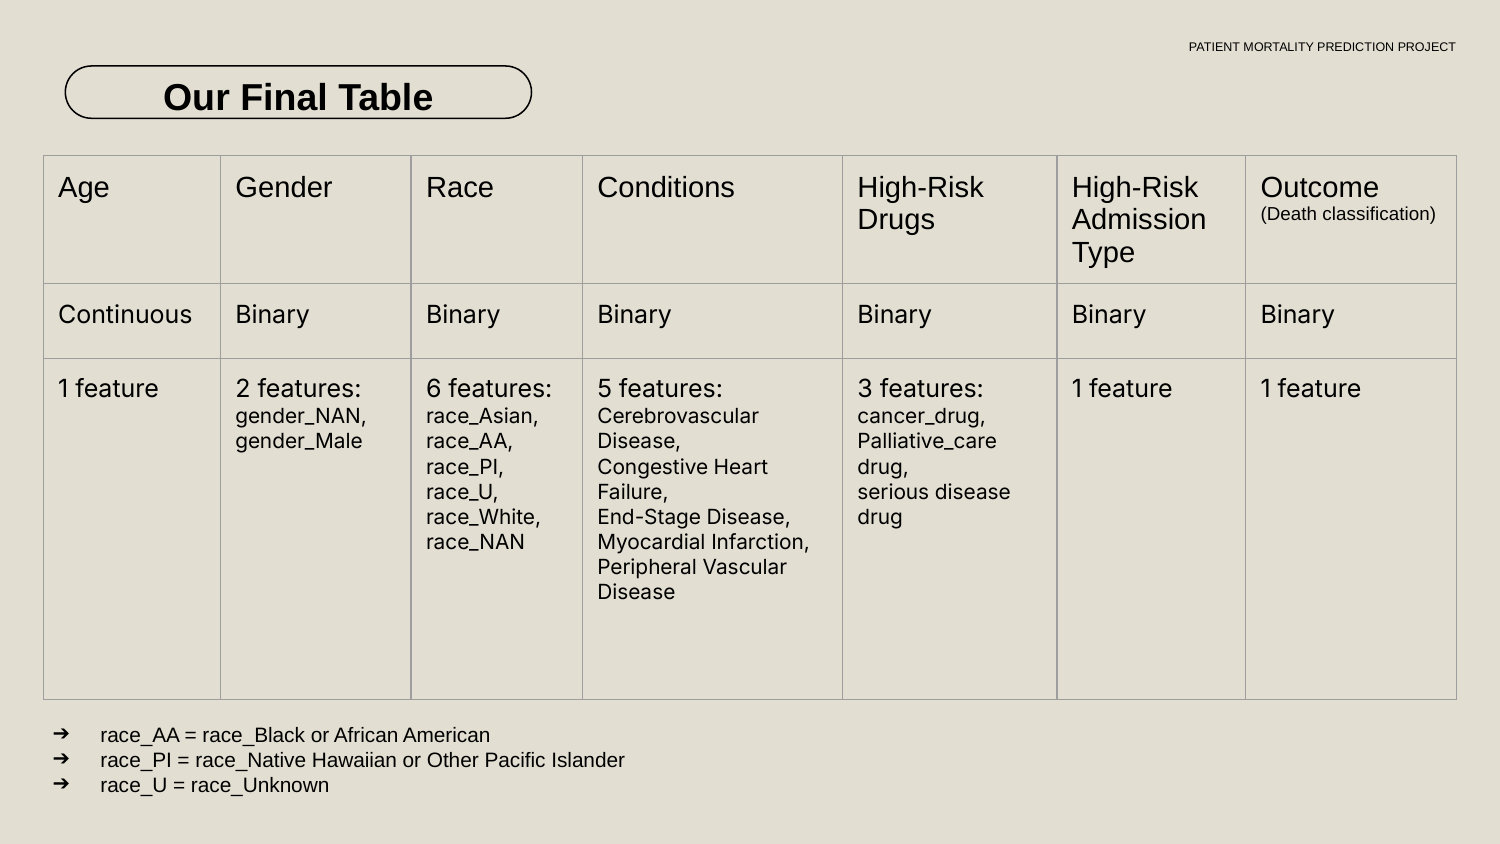

PATIENT MORTALITY PREDICTION PROJECT
Our Final Table
| Age | Gender | Race | Conditions | High-Risk Drugs | High-Risk Admission Type | Outcome (Death classification) |
| --- | --- | --- | --- | --- | --- | --- |
| Continuous | Binary | Binary | Binary | Binary | Binary | Binary |
| 1 feature | 2 features: gender\_NAN, gender\_Male | 6 features: race\_Asian, race\_AA, race\_PI, race\_U, race\_White, race\_NAN | 5 features: Cerebrovascular Disease, Congestive Heart Failure, End-Stage Disease, Myocardial Infarction, Peripheral Vascular Disease | 3 features: cancer\_drug, Palliative\_care drug, serious disease drug | 1 feature | 1 feature |
race_AA = race_Black or African American
race_PI = race_Native Hawaiian or Other Pacific Islander
race_U = race_Unknown